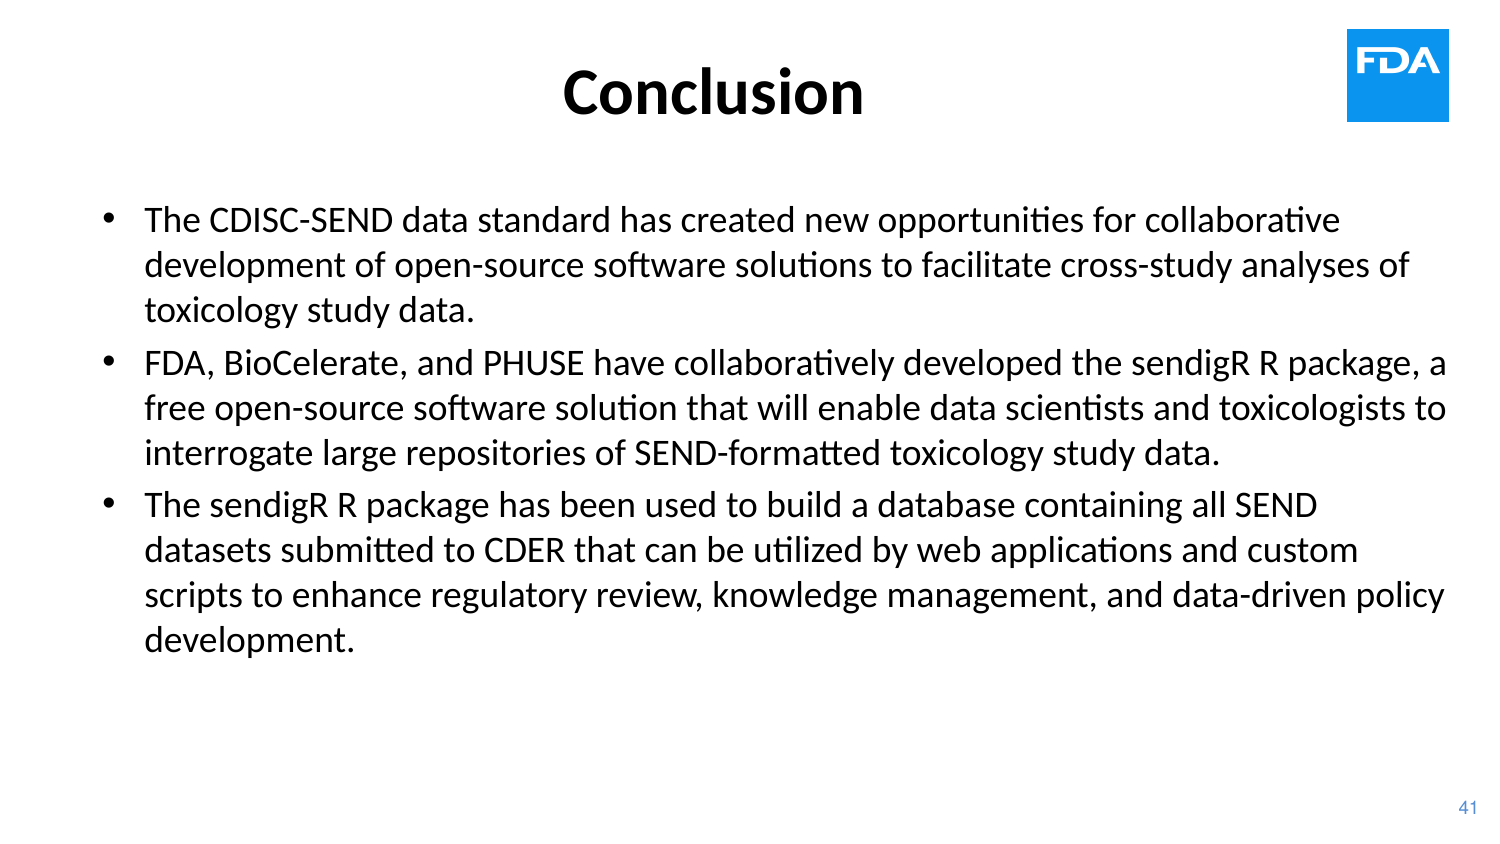

# Conclusion
The CDISC-SEND data standard has created new opportunities for collaborative development of open-source software solutions to facilitate cross-study analyses of toxicology study data.
FDA, BioCelerate, and PHUSE have collaboratively developed the sendigR R package, a free open-source software solution that will enable data scientists and toxicologists to interrogate large repositories of SEND-formatted toxicology study data.
The sendigR R package has been used to build a database containing all SEND datasets submitted to CDER that can be utilized by web applications and custom scripts to enhance regulatory review, knowledge management, and data-driven policy development.